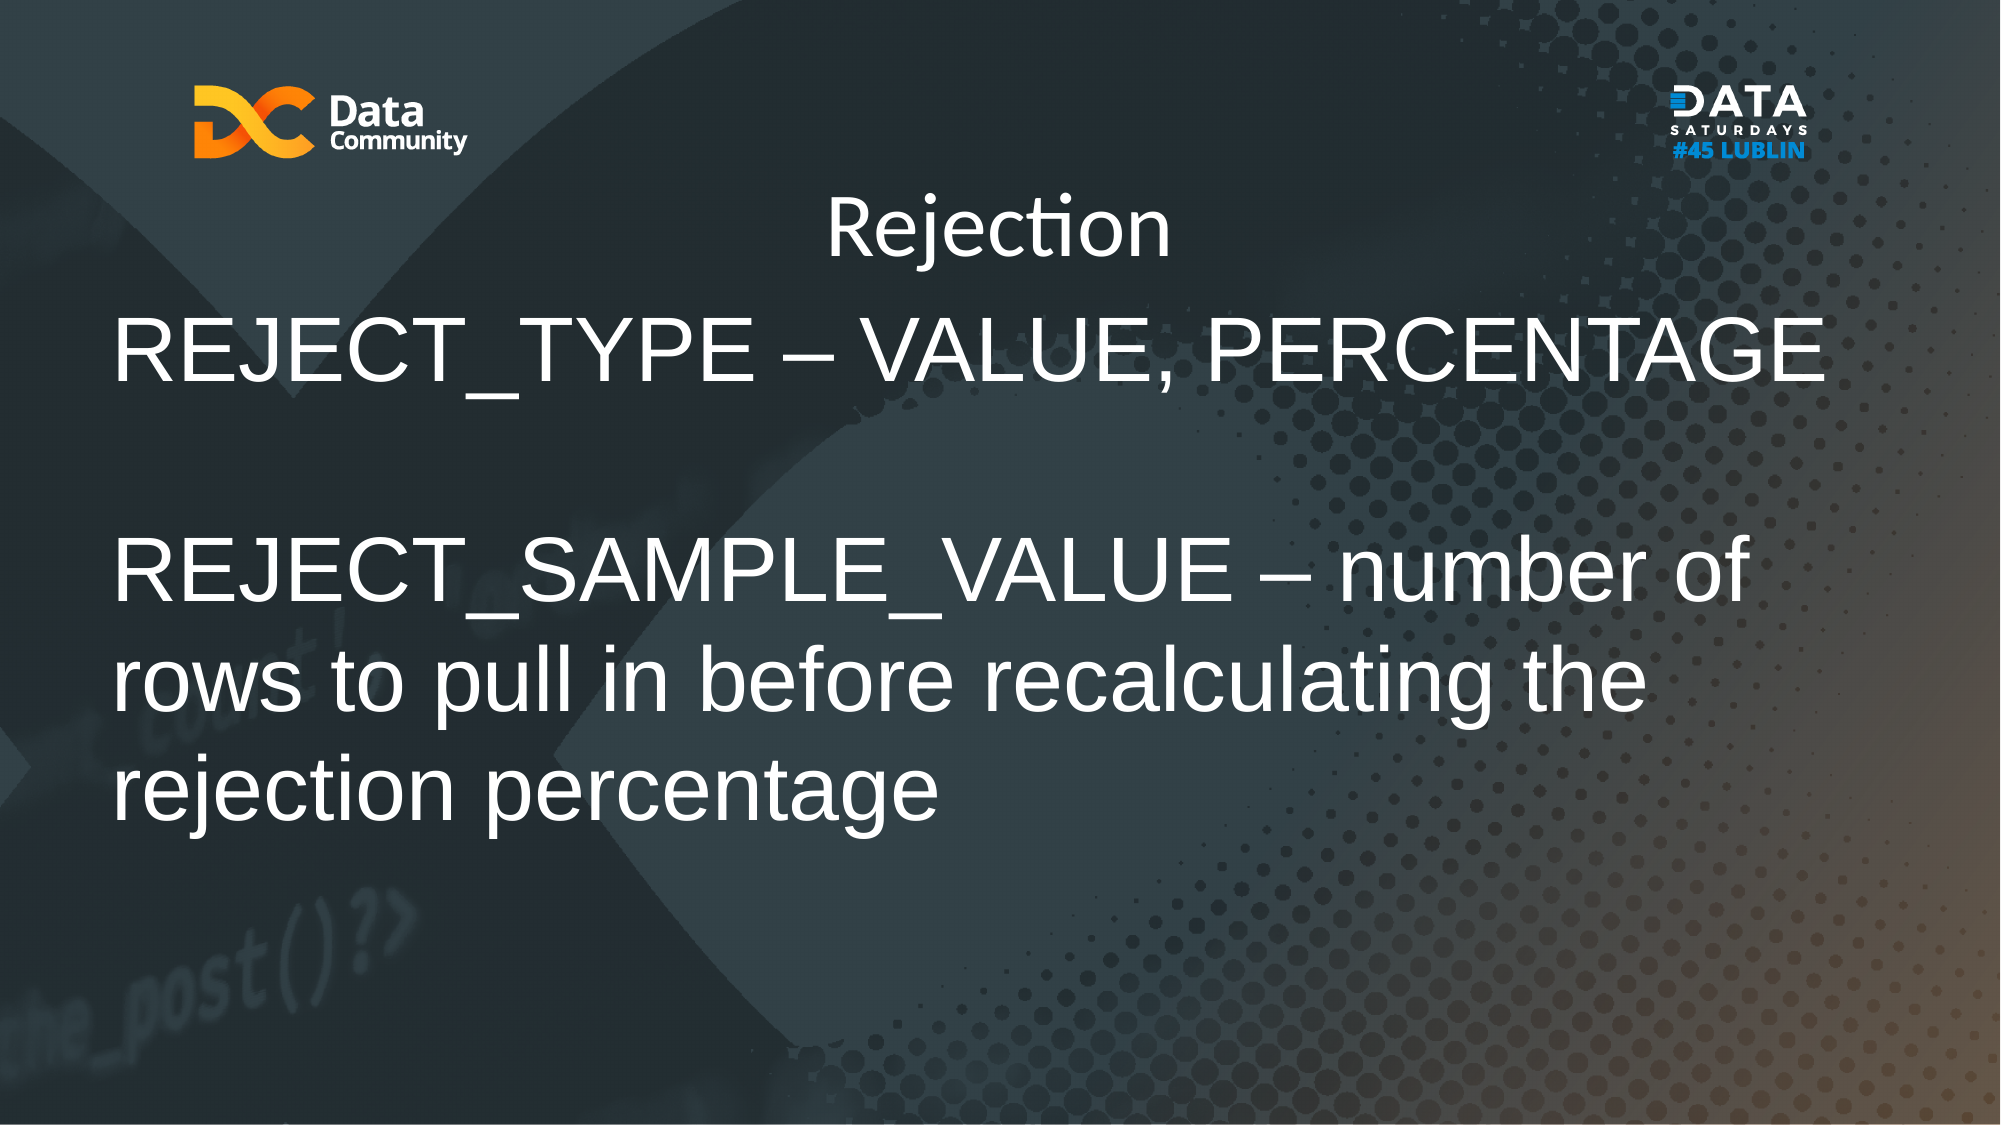

Rejection
REJECT_TYPE – VALUE, PERCENTAGE

REJECT_SAMPLE_VALUE – number of rows to pull in before recalculating the rejection percentage